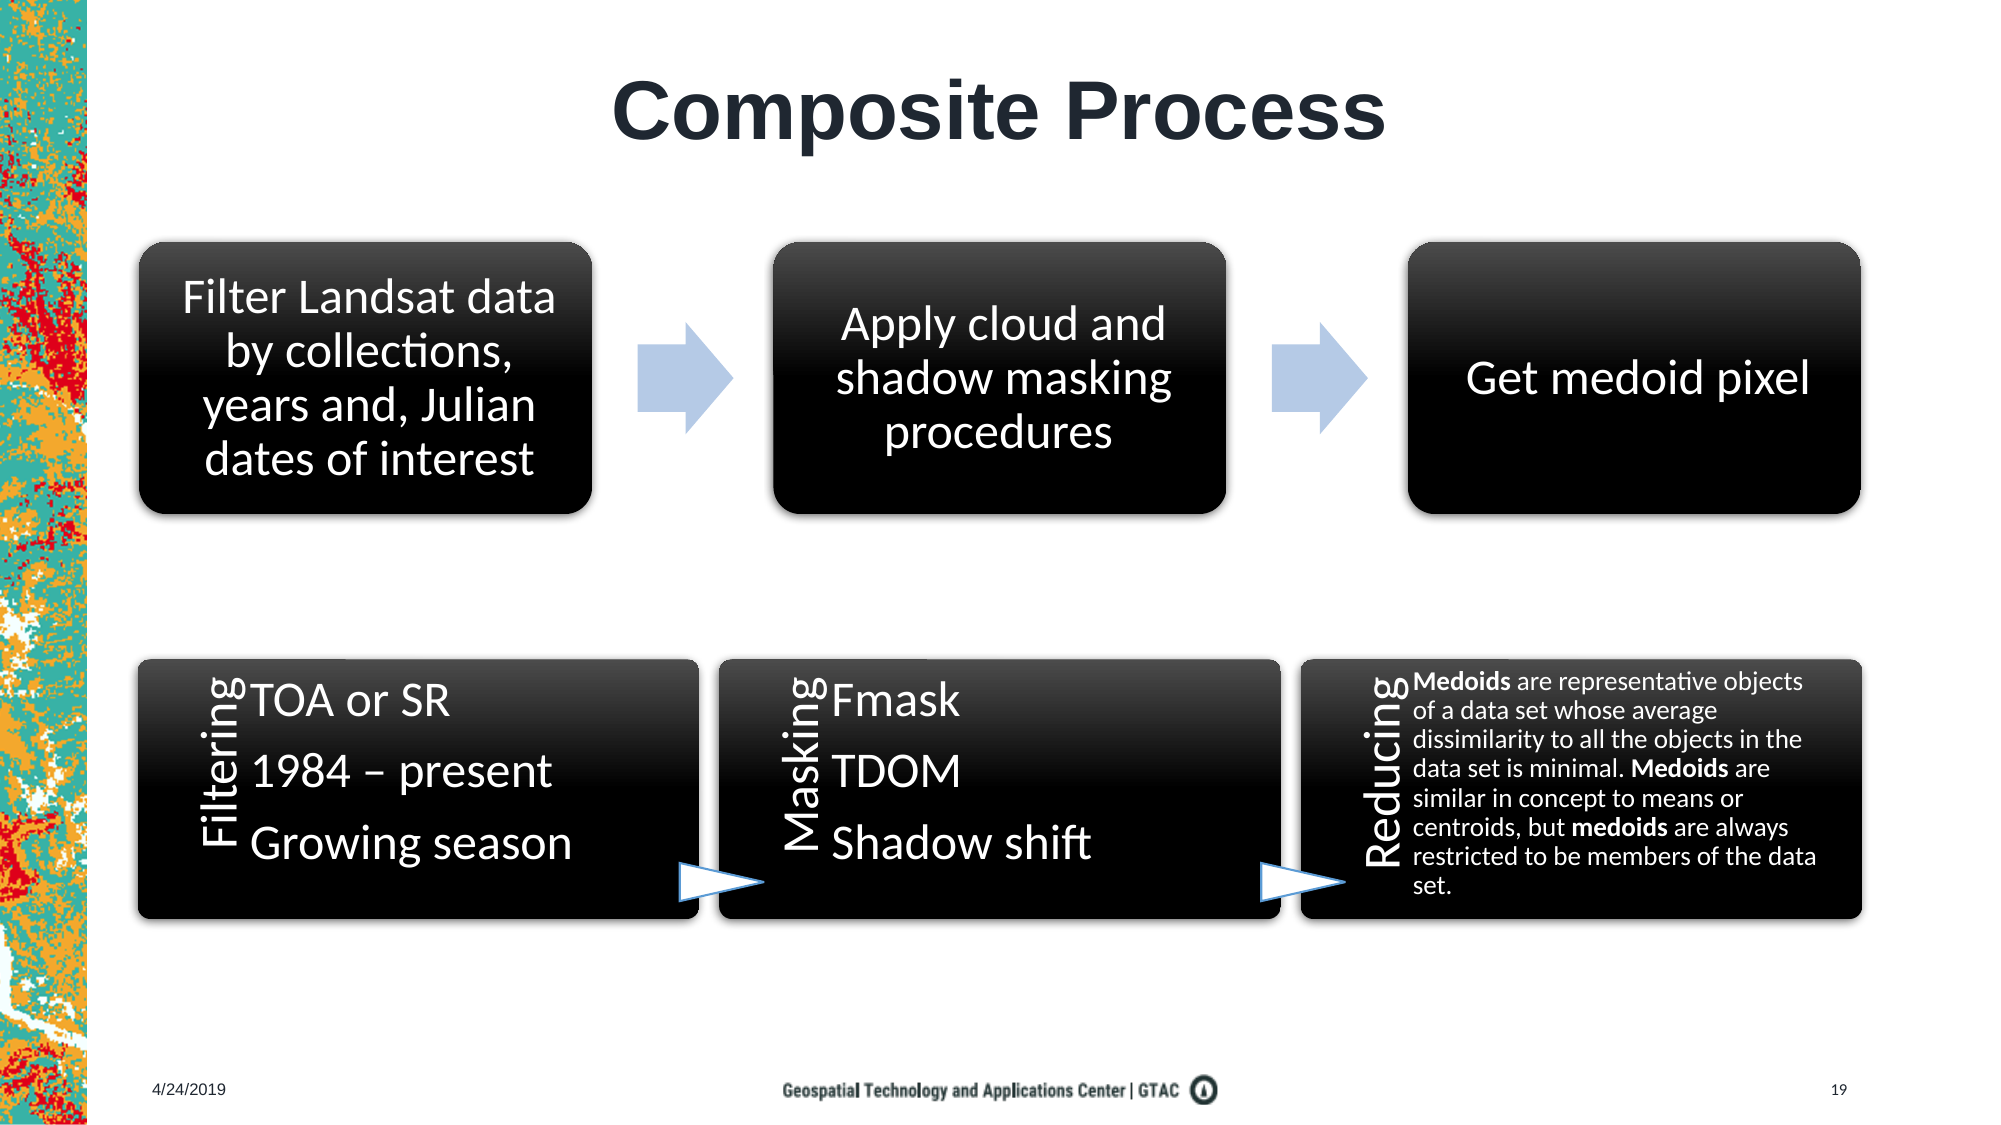

# Composite Process
Filter Landsat data by collections, years and, Julian dates of interest

Apply cloud and shadow masking procedures

Get medoid pixel
Filtering
TOA or SR
1984 – present
Growing season
Masking
Fmask
TDOM
Shadow shift
Reducing
Medoids are representative objects of a data set whose average dissimilarity to all the objects in the data set is minimal. Medoids are similar in concept to means or centroids, but medoids are always restricted to be members of the data set.